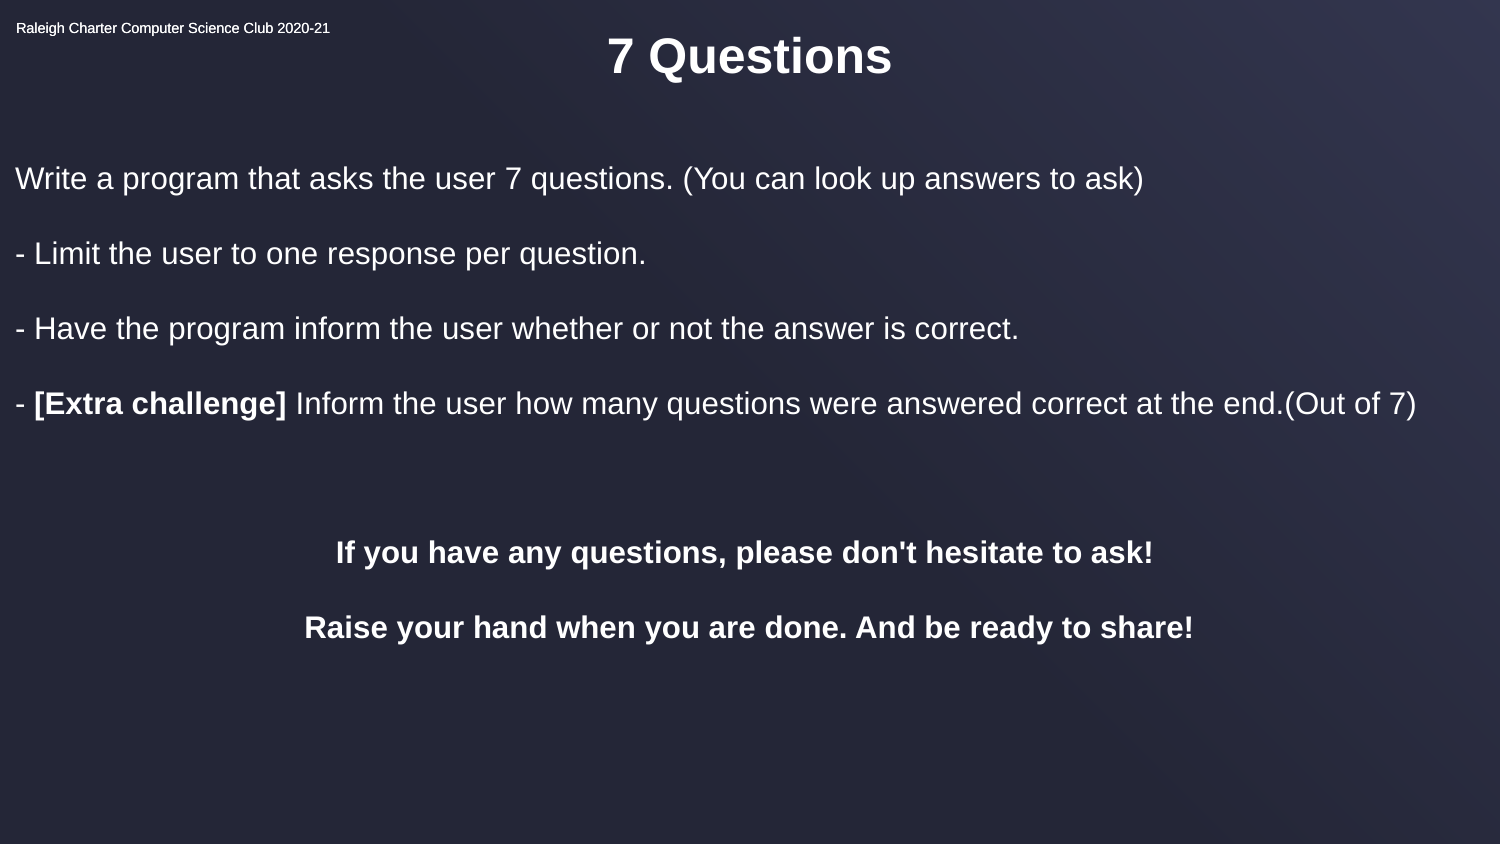

7 Questions
Write a program that asks the user 7 questions. (You can look up answers to ask)
- Limit the user to one response per question.
- Have the program inform the user whether or not the answer is correct.
- [Extra challenge] Inform the user how many questions were answered correct at the end.(Out of 7)

If you have any questions, please don't hesitate to ask!
Raise your hand when you are done. And be ready to share!